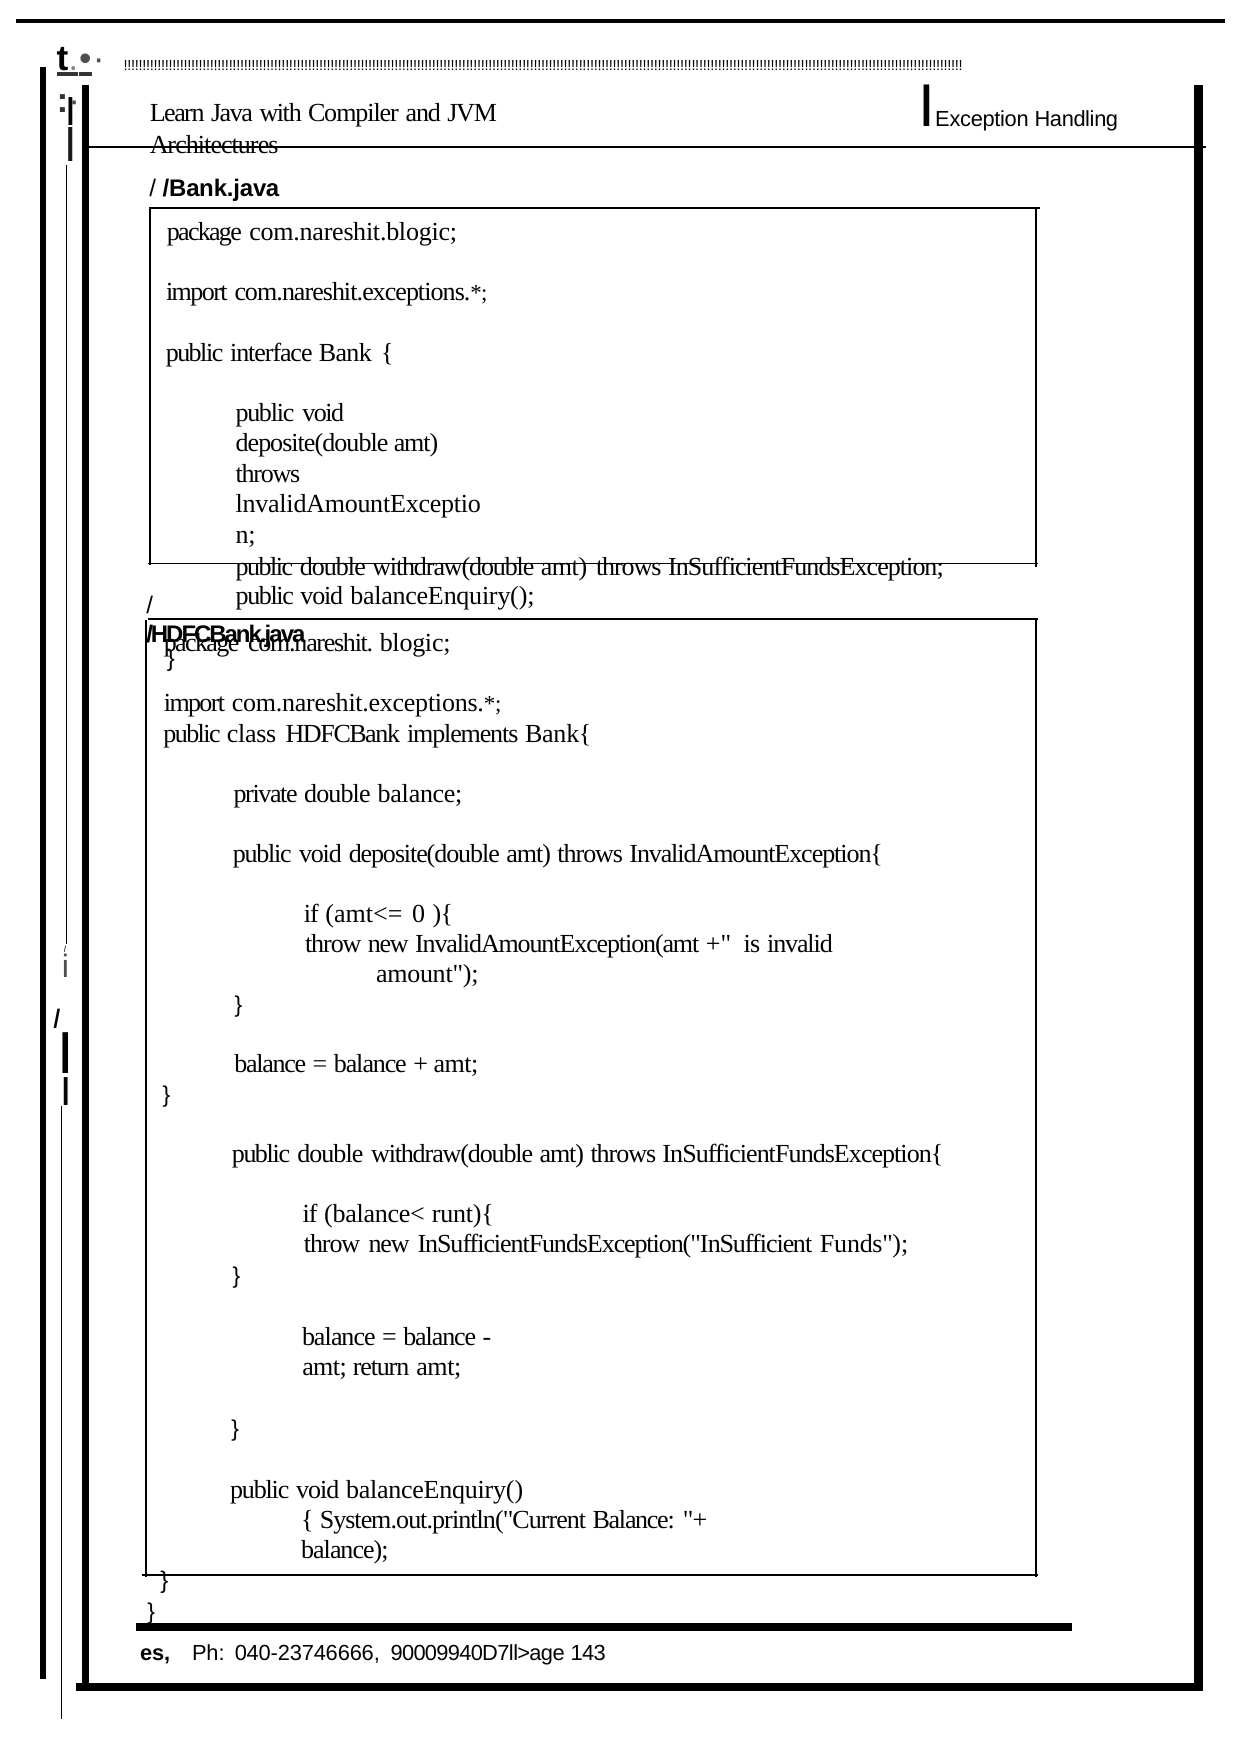

t.•·:·
!!!!!!!!!!!!!!!!!!!!!!!!!!!!!!!!!!!!!!!!!!!!!!!!!!!!!!!!!!!!!!!!!!!!!!!!!!!!!!!!!!!!!!!!!!!!!!!!!!!!!!!!!!!!!!!!!!!!!!!!!!!!!!!!!!!!!!!!!!!!!!!!!!!!!!!!!!!!!!!!!!!!!!!!!!!!!!!!!!!!!!!!!!!!!!!!!!!!!!!!!!!!!!!!!!!!!!!!!!!!!!!
IException Handling

I

Learn Java with Compiler and JVM Architectures
l

/ /Bank.java
package com.nareshit.blogic;
import com.nareshit.exceptions.*; public interface Bank {
public void deposite(double amt) throws lnvalidAmountException;
public double withdraw(double amt) throws InSufficientFundsException; public void balanceEnquiry();

}

/ /HDFCBank.java

package com.nareshit. blogic;
import com.nareshit.exceptions.*;
public class HDFCBank implements Bank{
private double balance;
public void deposite(double amt) throws InvalidAmountException{ if (amt<= 0 ){
throw new InvalidAmountException(amt +" is invalid amount");
}

balance = balance + amt;
}
public double withdraw(double amt) throws InSufficientFundsException{ if (balance< runt){
throw new InSufficientFundsException("InSufficient Funds");
}

balance = balance - amt; return amt;

}

public void balanceEnquiry(){ System.out.println("Current Balance: "+ balance);
}
}
I
i
I
I
I

es,  Ph: 040-23746666, 90009940D7ll>age 143